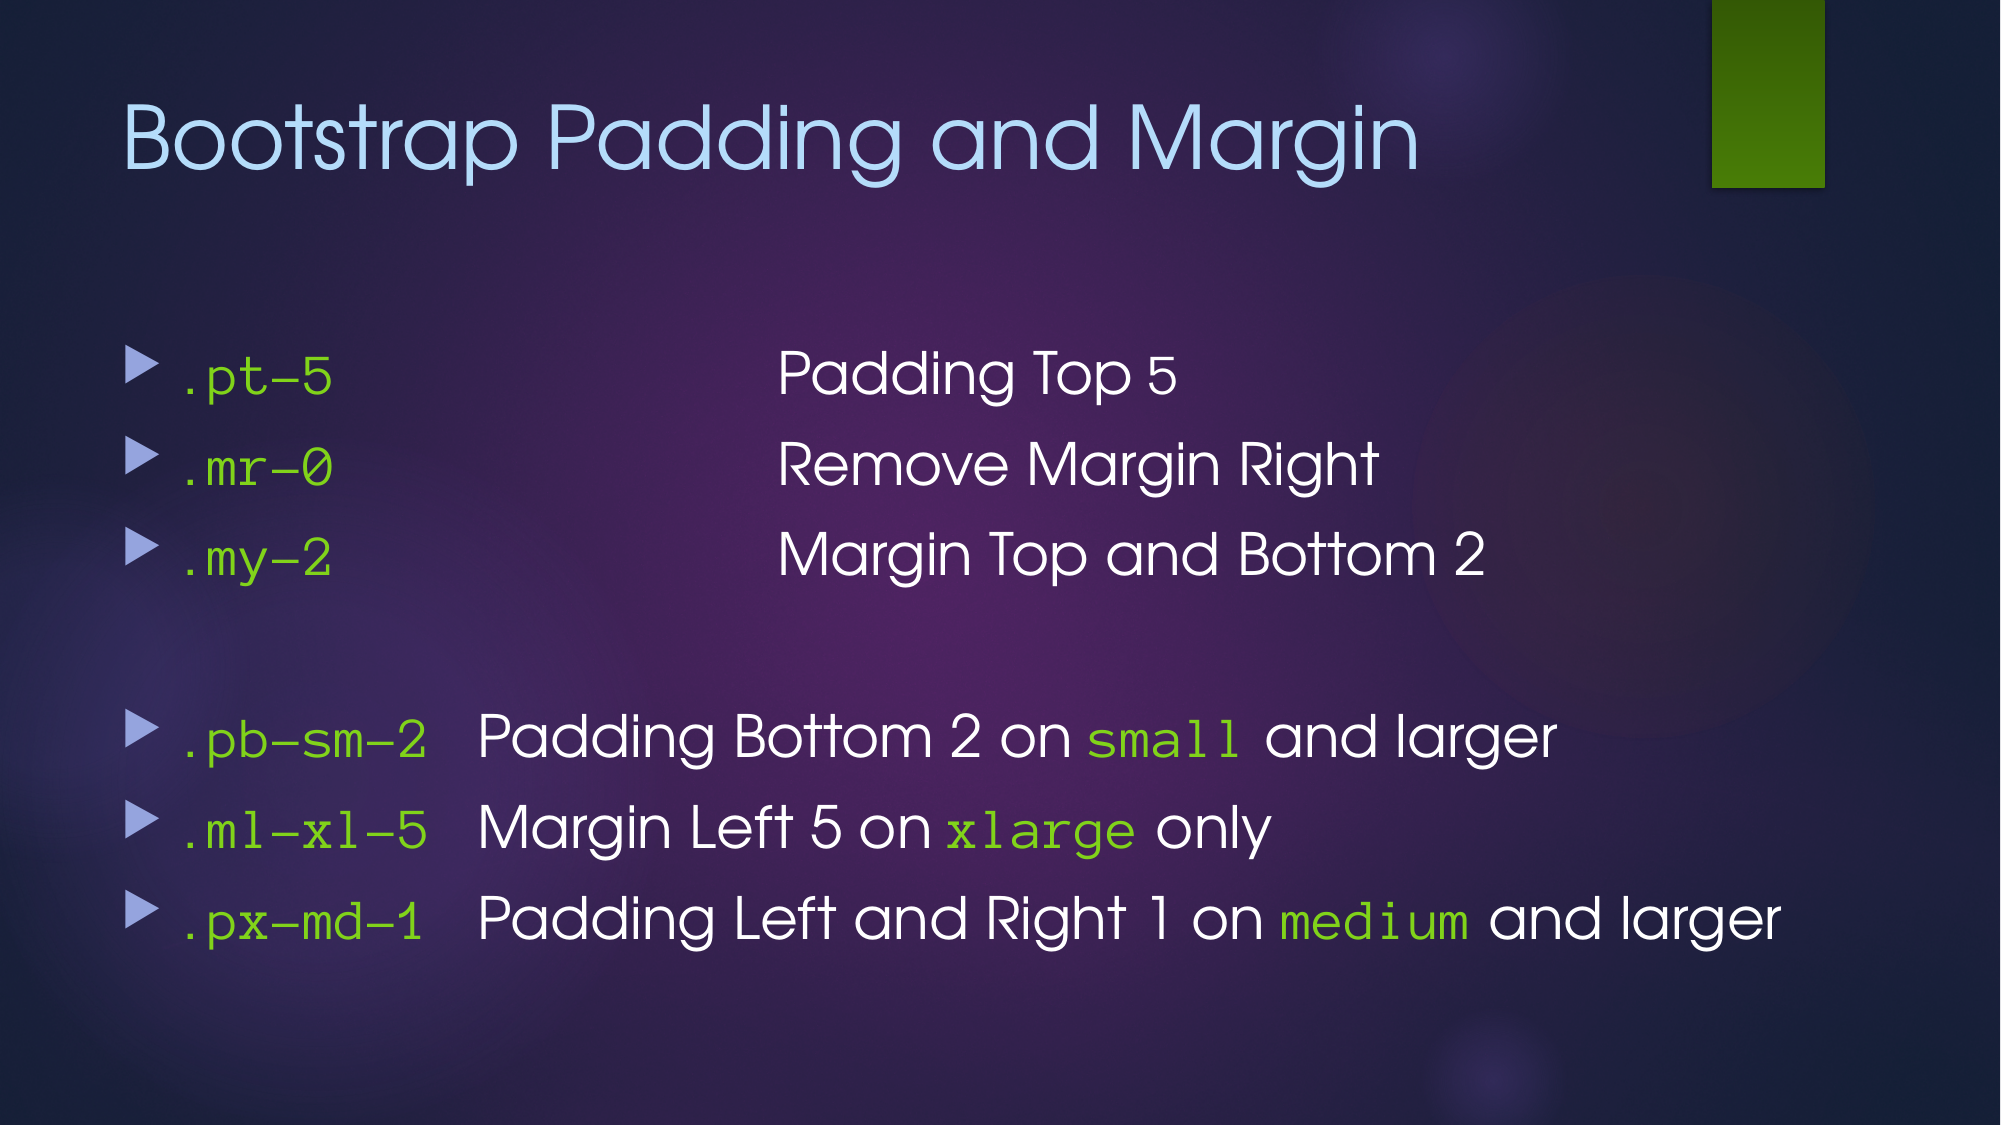

# Bootstrap Padding and Margin

.pt-5			Padding Top 5
.mr-0			Remove Margin Right
.my-2			Margin Top and Bottom 2

.pb-sm-2	Padding Bottom 2 on small and larger
.ml-xl-5	Margin Left 5 on xlarge only
.px-md-1	Padding Left and Right 1 on medium and larger